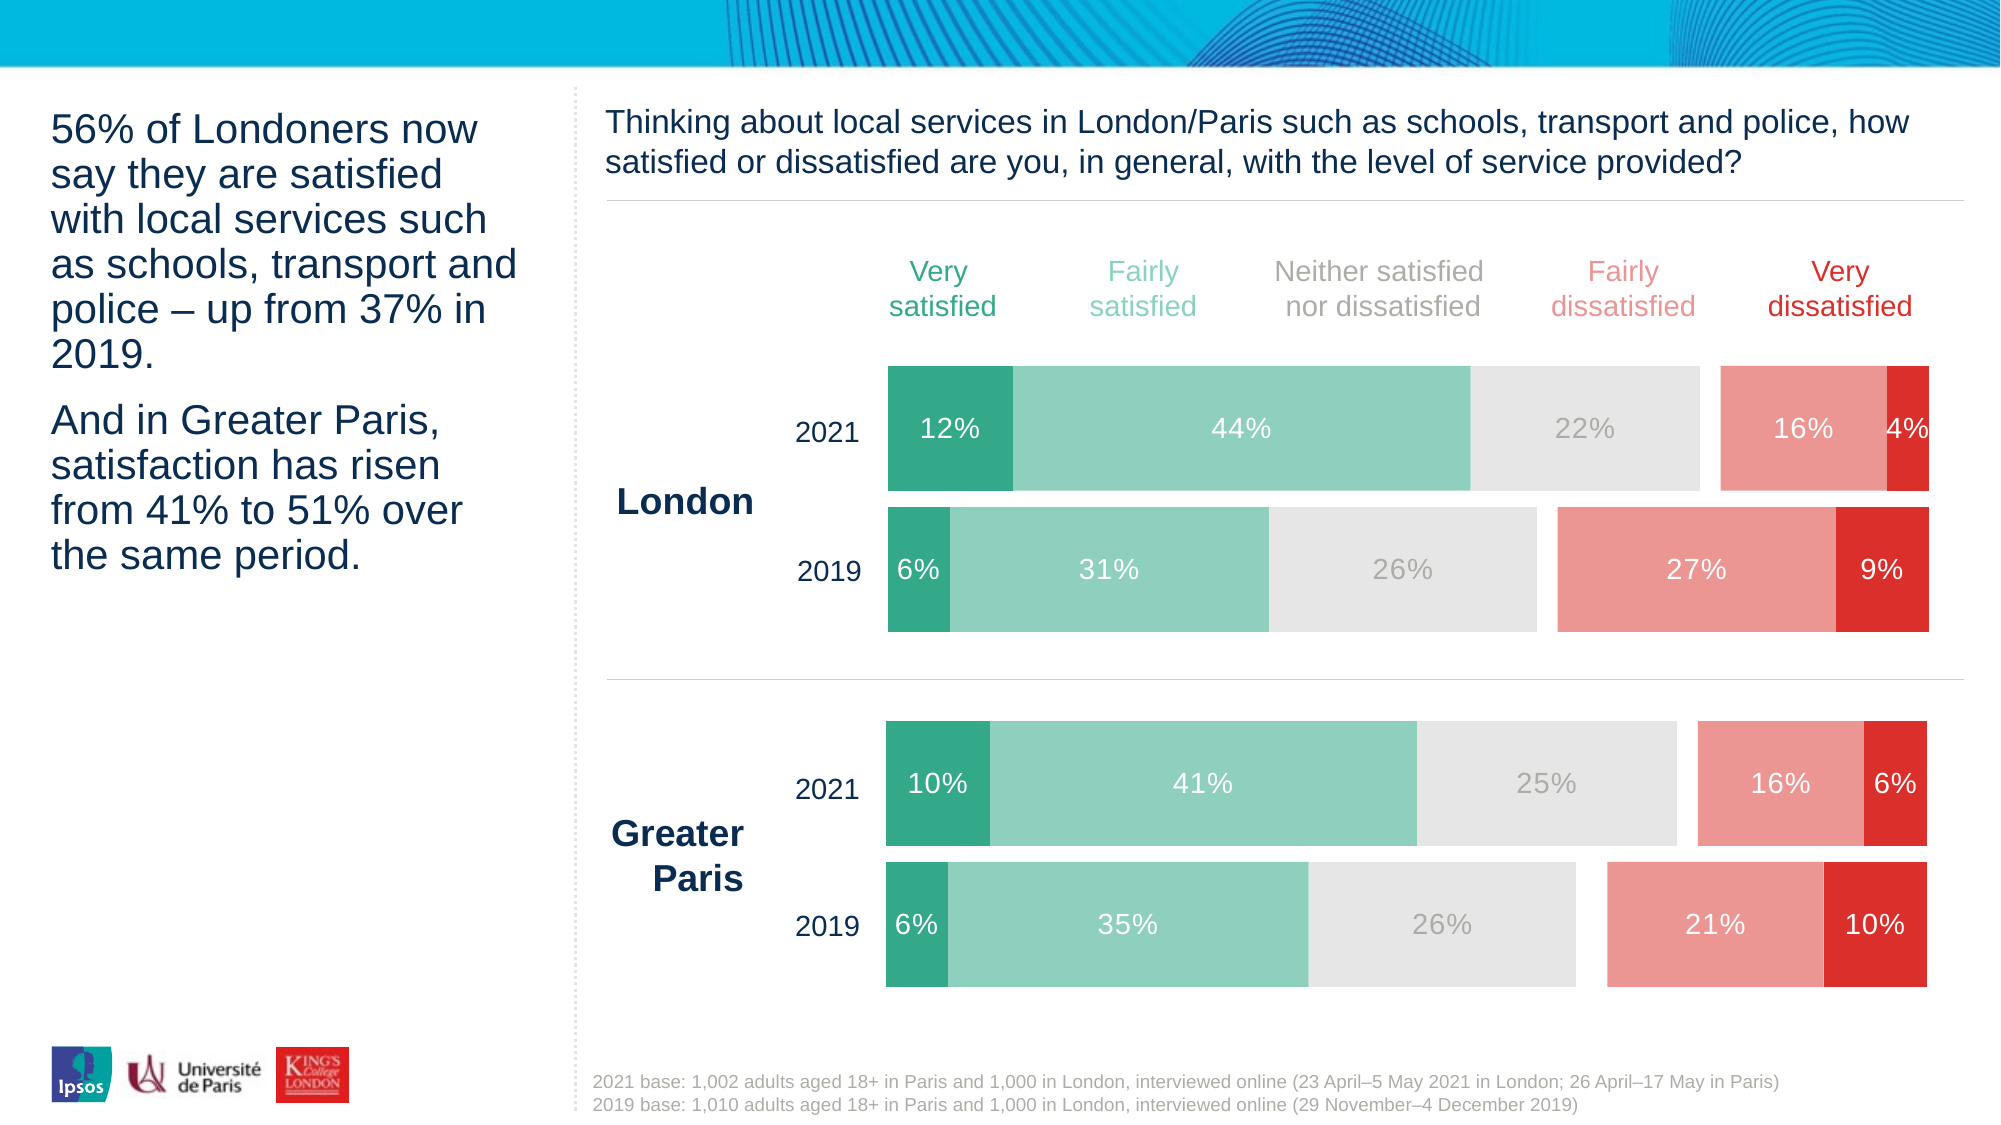

Thinking about local services in London/Paris such as schools, transport and police, how satisfied or dissatisfied are you, in general, with the level of service provided?
56% of Londoners now say they are satisfied with local services such as schools, transport and police – up from 37% in 2019.
And in Greater Paris, satisfaction has risen from 41% to 51% over the same period.
Very
satisfied
Fairly satisfied
Neither satisfied
nor dissatisfied
Fairly dissatisfied
Very dissatisfied

### Chart

| Category | Very satisfied | Fairly satisfied | Neither satisfied nor dissatisfied | Don't know | Fairly dissatisfied  | Very dissatisfied |
|---|---|---|---|---|---|---|
2021
London

### Chart

| Category | Very satisfied | Fairly satisfied | Neither satisfied nor dissatisfied | Don't know | Fairly dissatisfied  | Very dissatisfied |
|---|---|---|---|---|---|---|
2019

### Chart

| Category |
|---|

### Chart

| Category | Very satisfied | Fairly satisfied | Neither satisfied nor dissatisfied | Don't know | Fairly dissatisfied | Very dissatisfied |
|---|---|---|---|---|---|---|
2021
Greater
Paris

### Chart

| Category | Very satisfied | Fairly satisfied | Neither satisfied nor dissatisfied | Don't know | Fairly dissatisfied | Very dissatisfied |
|---|---|---|---|---|---|---|
2019
2021 base: 1,002 adults aged 18+ in Paris and 1,000 in London, interviewed online (23 April–5 May 2021 in London; 26 April–17 May in Paris)
2019 base: 1,010 adults aged 18+ in Paris and 1,000 in London, interviewed online (29 November–4 December 2019)